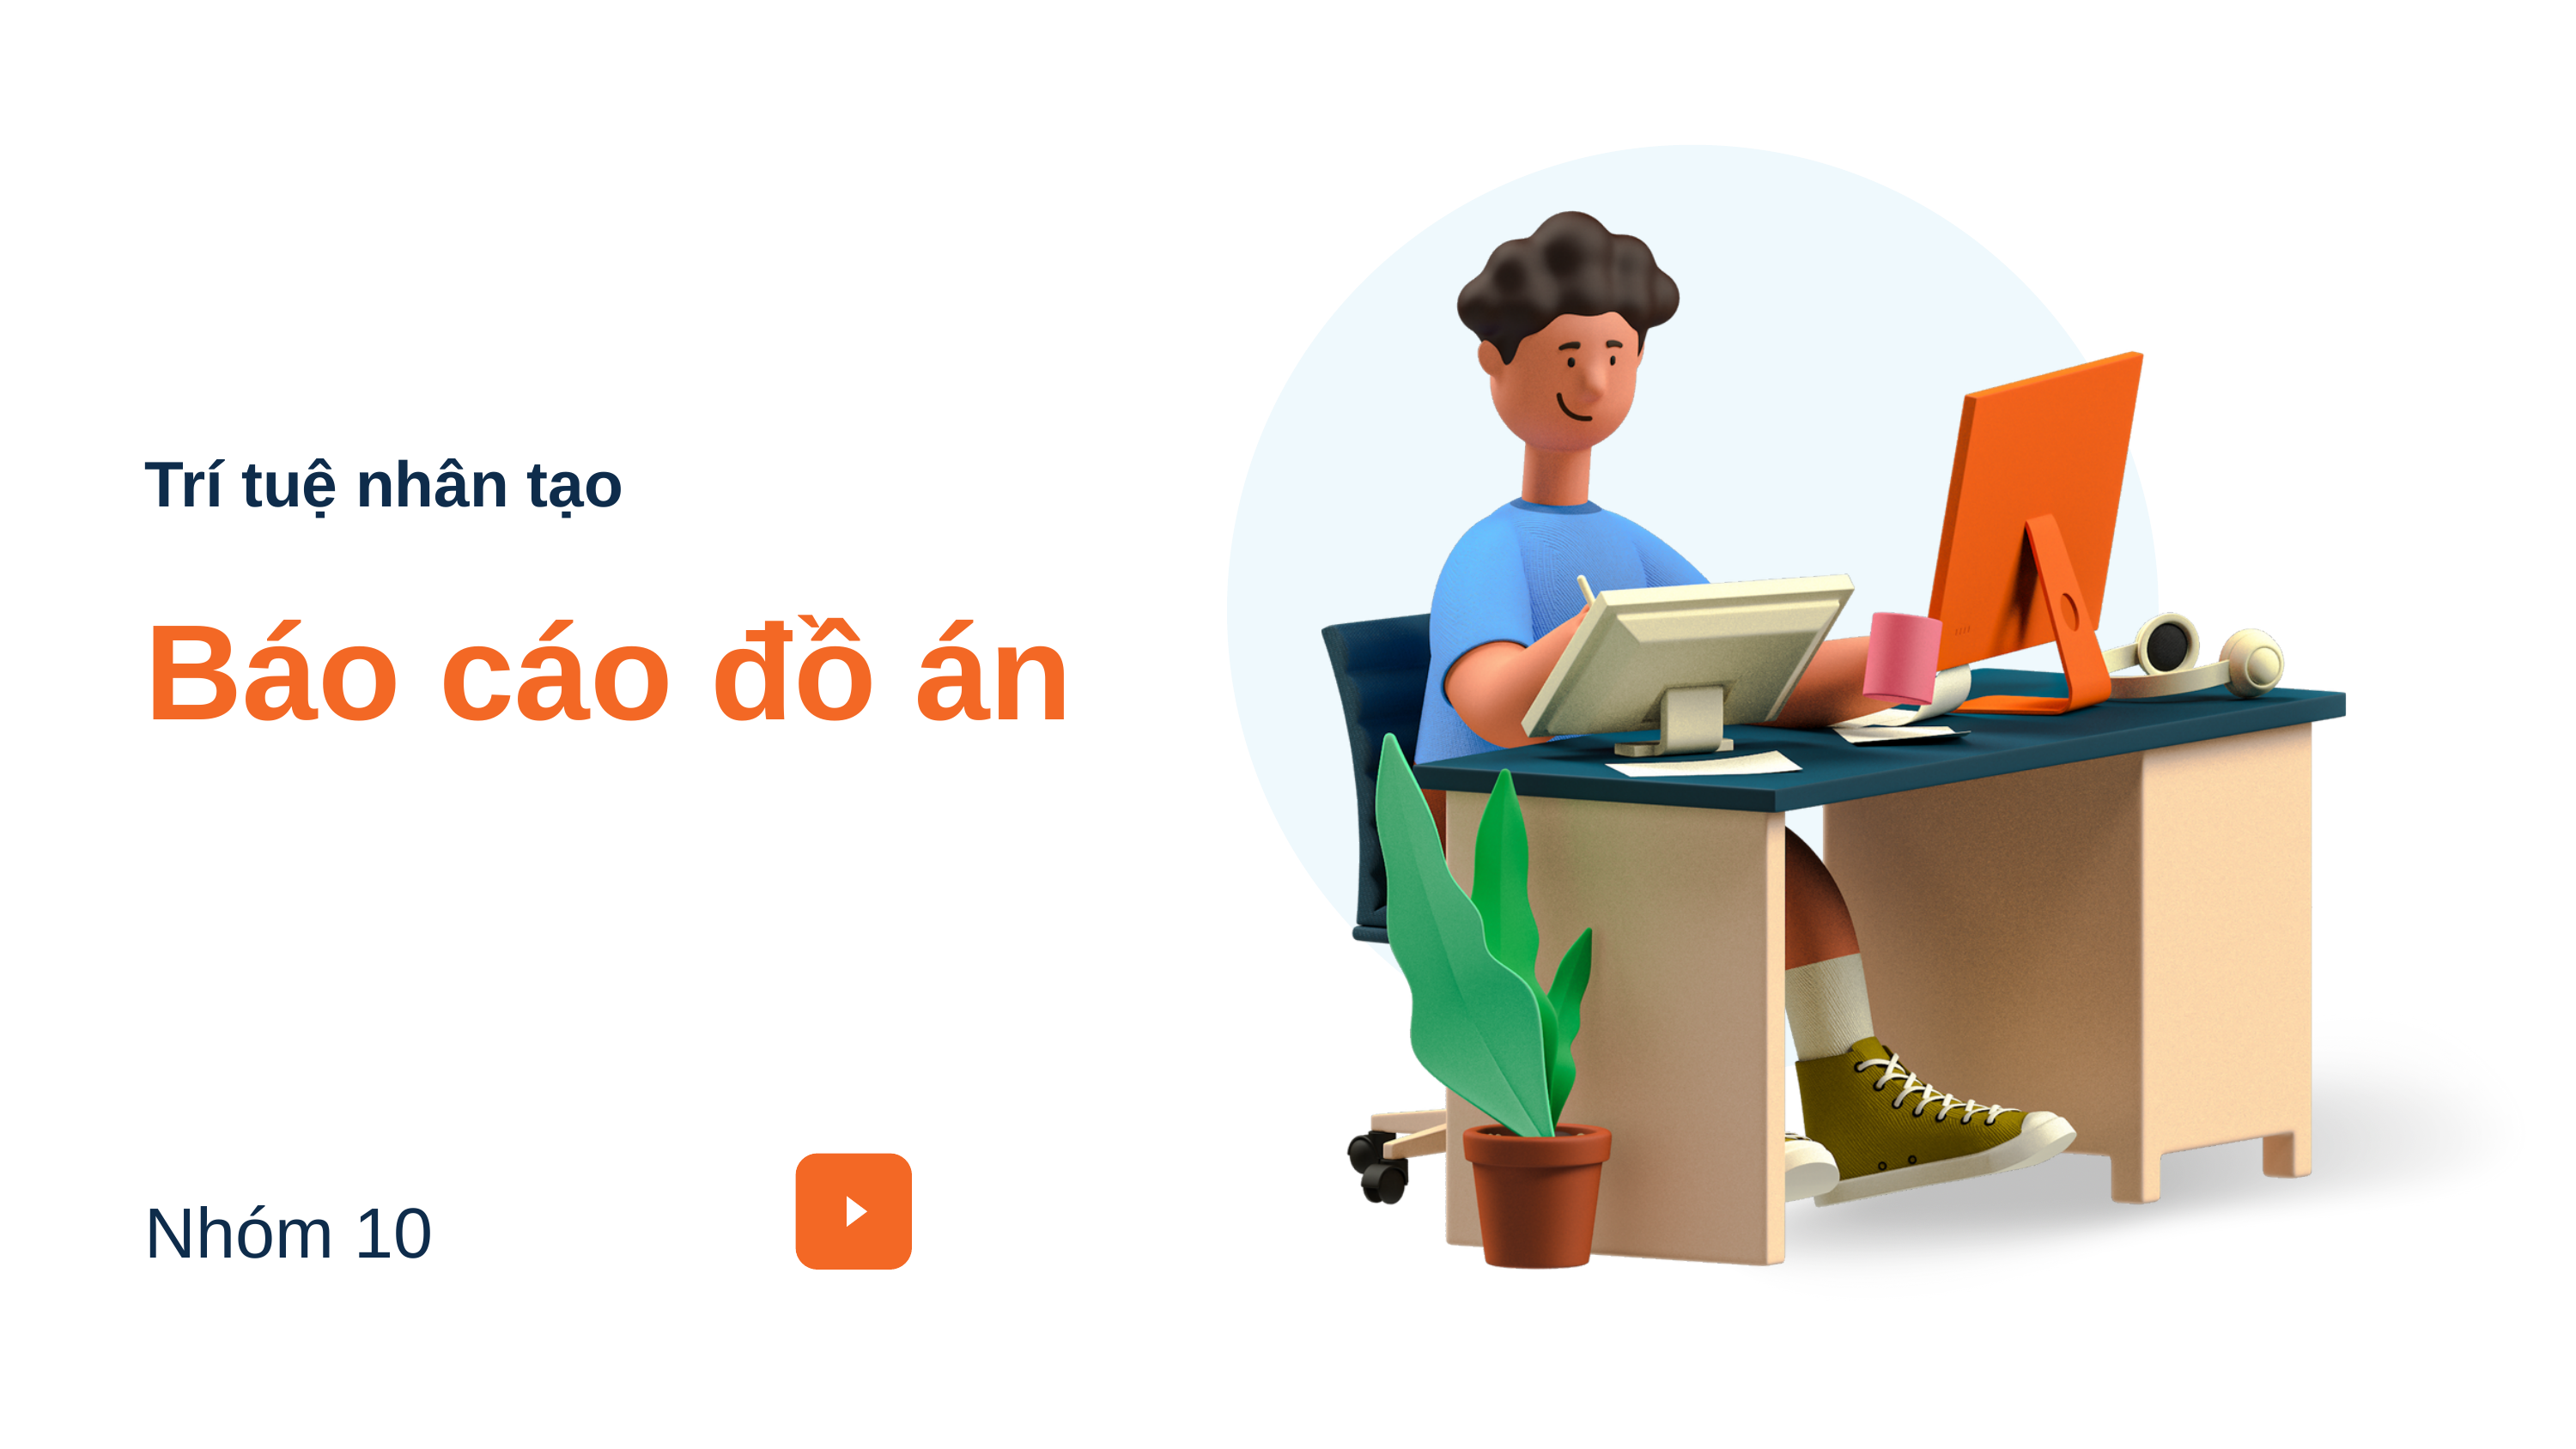

Trí tuệ nhân tạo
Báo cáo đồ án

Nhóm 10